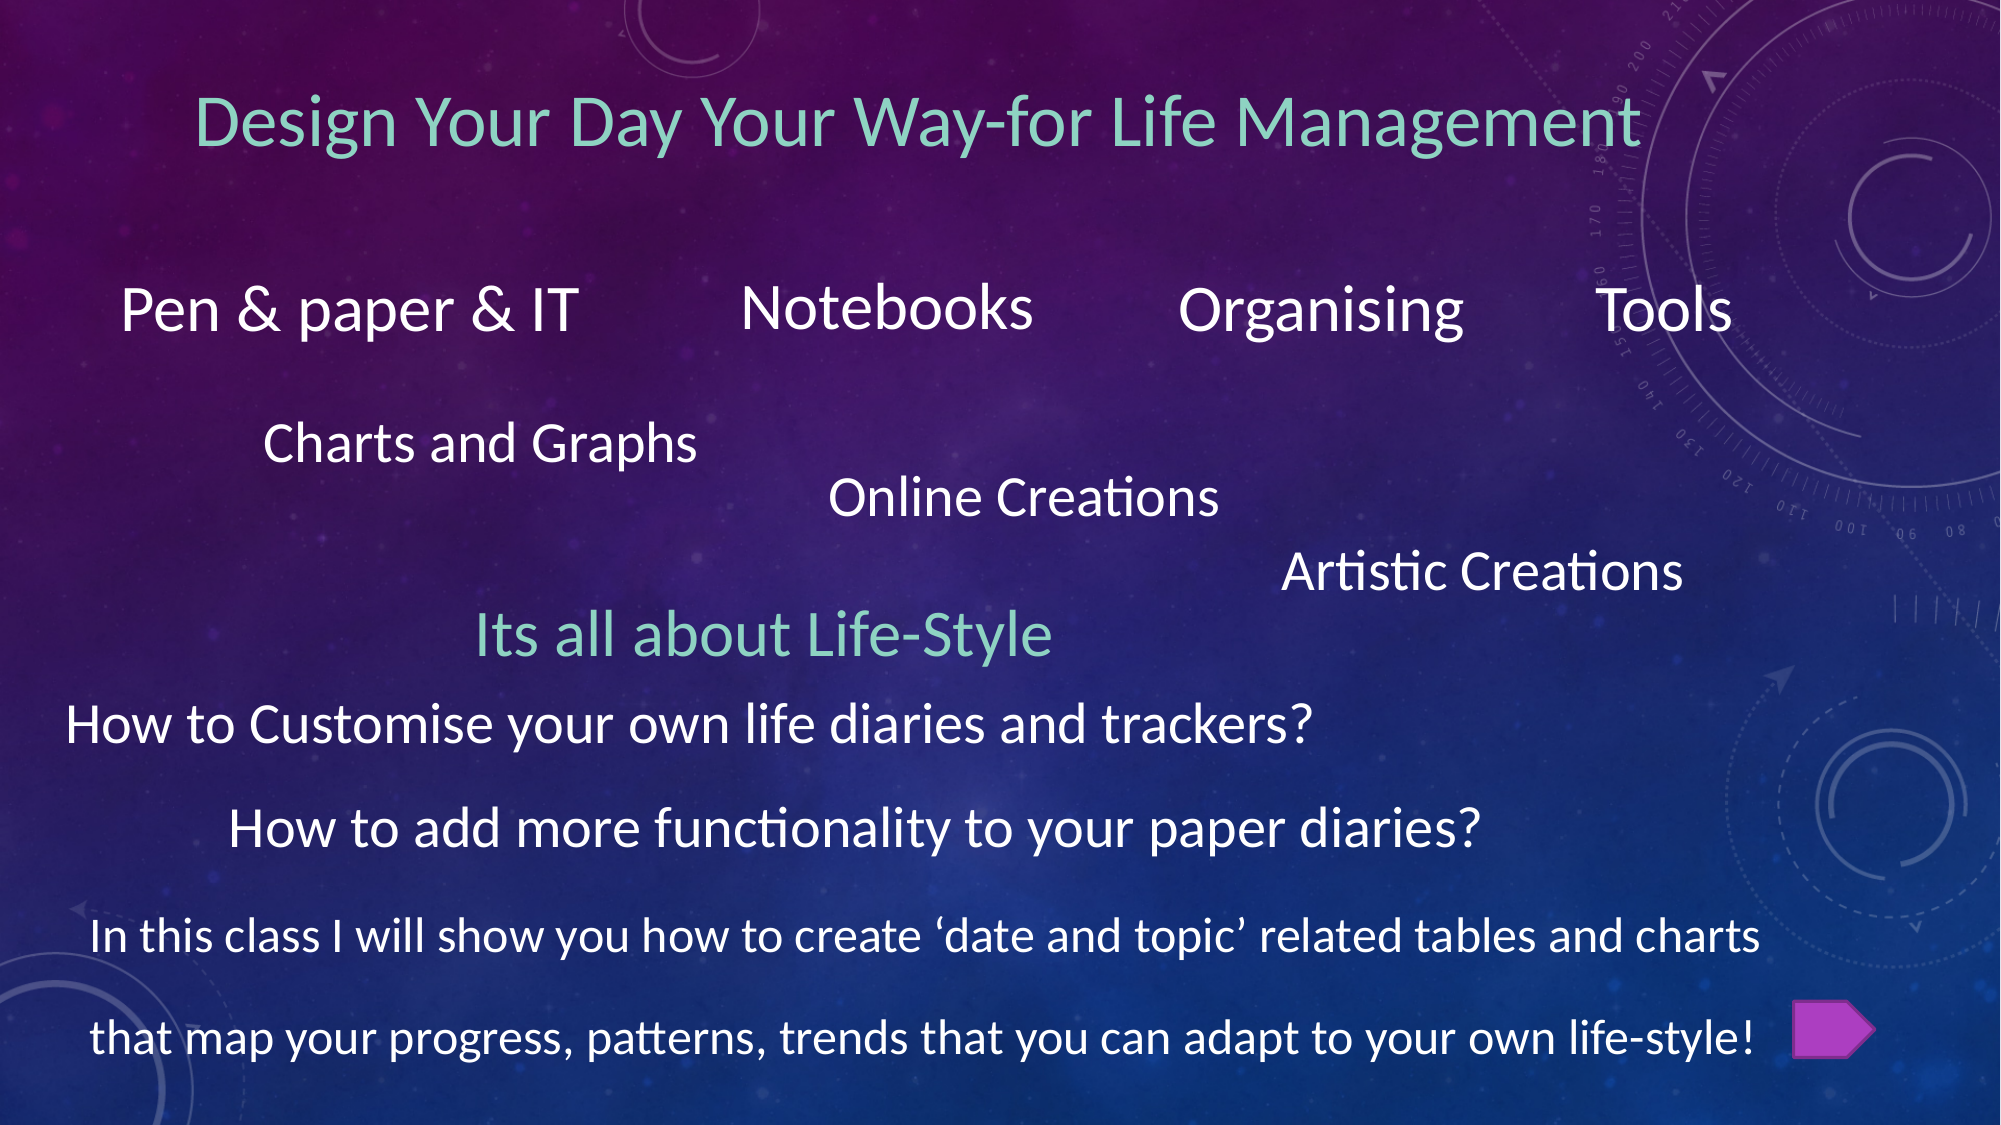

Design Your Day Your Way-for Life Management
Notebooks
Organising
Tools
Pen & paper & IT
Charts and Graphs
Online Creations
Artistic Creations
Its all about Life-Style
How to Customise your own life diaries and trackers?
How to add more functionality to your paper diaries?
In this class I will show you how to create ‘date and topic’ related tables and charts
that map your progress, patterns, trends that you can adapt to your own life-style!